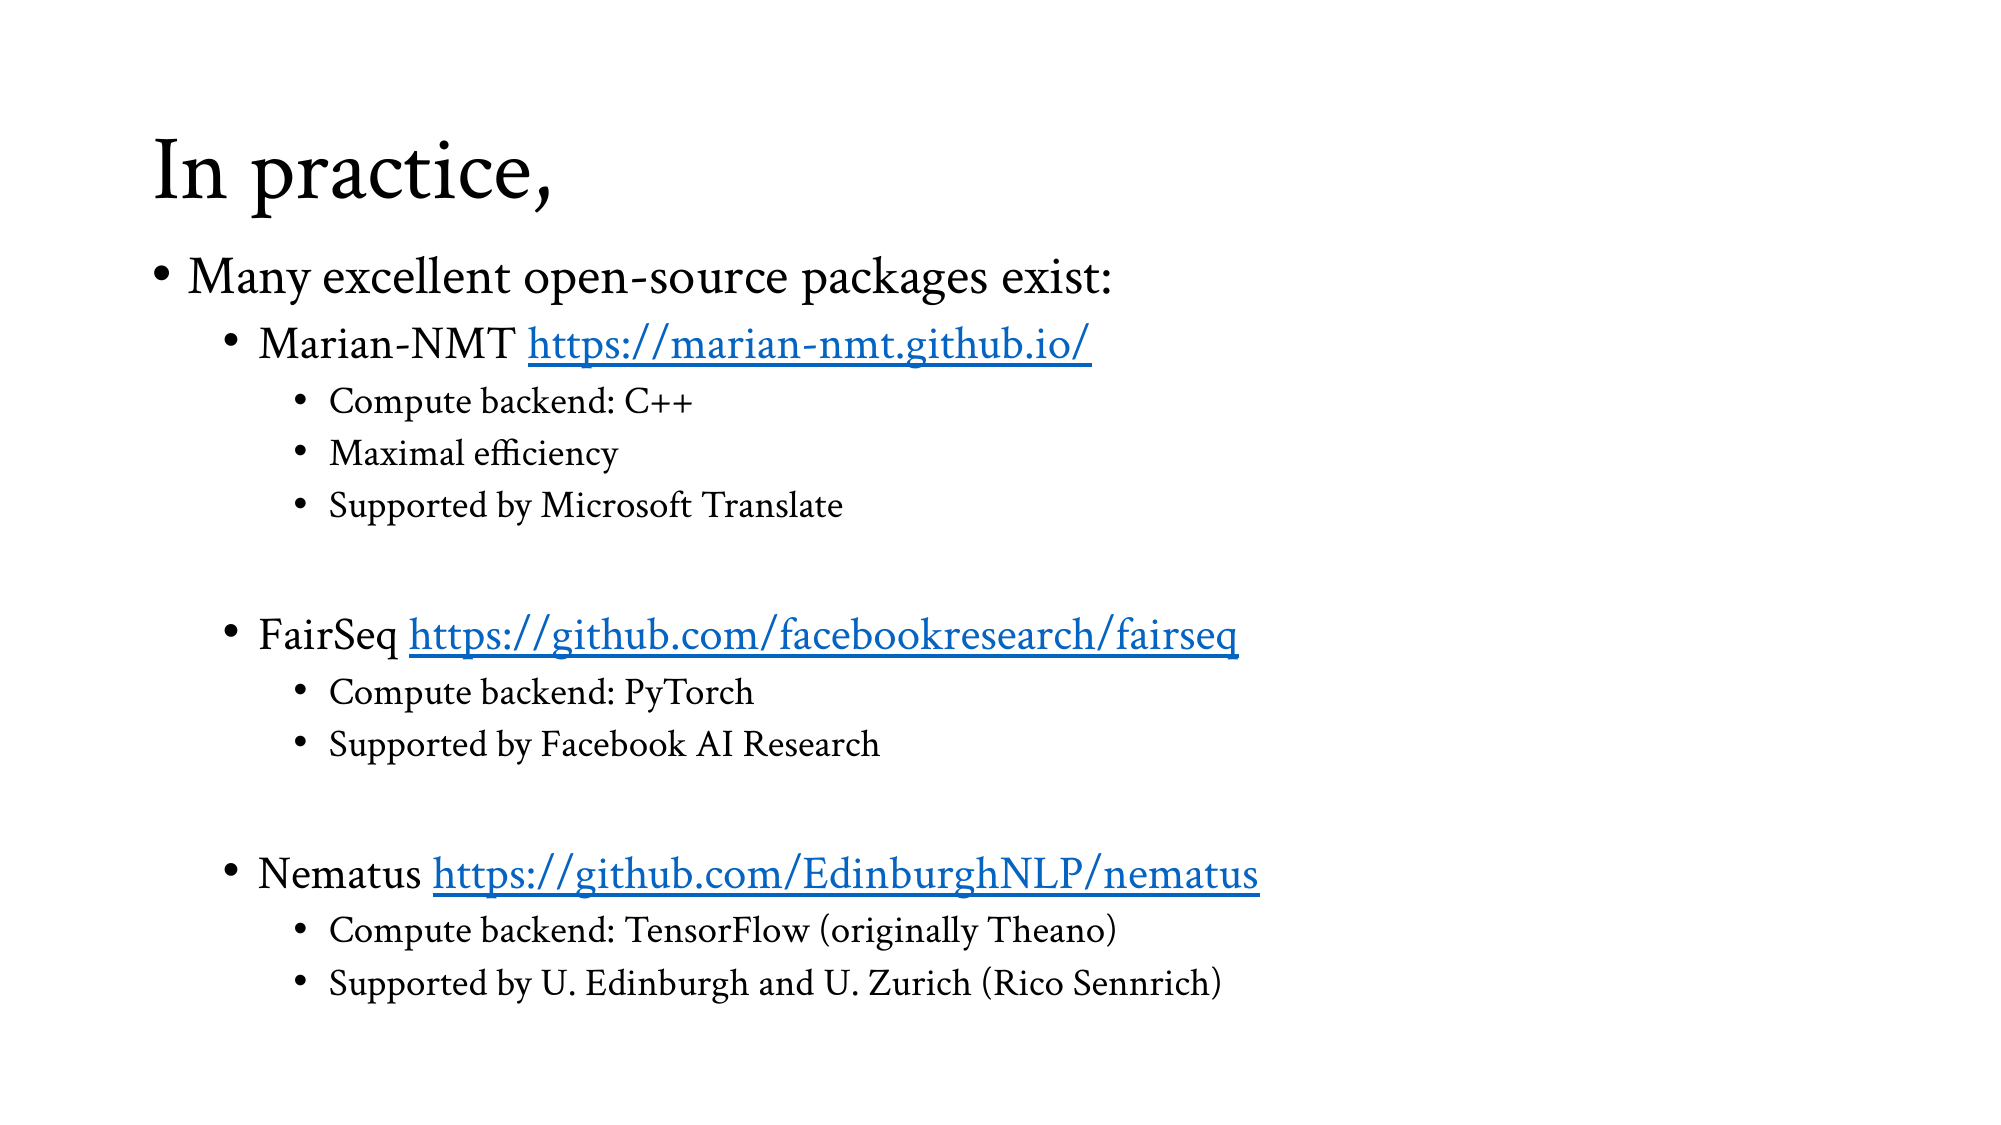

# In practice,
Many excellent open-source packages exist:
Marian-NMT https://marian-nmt.github.io/
Compute backend: C++
Maximal efficiency
Supported by Microsoft Translate

FairSeq https://github.com/facebookresearch/fairseq
Compute backend: PyTorch
Supported by Facebook AI Research

Nematus https://github.com/EdinburghNLP/nematus
Compute backend: TensorFlow (originally Theano)
Supported by U. Edinburgh and U. Zurich (Rico Sennrich)